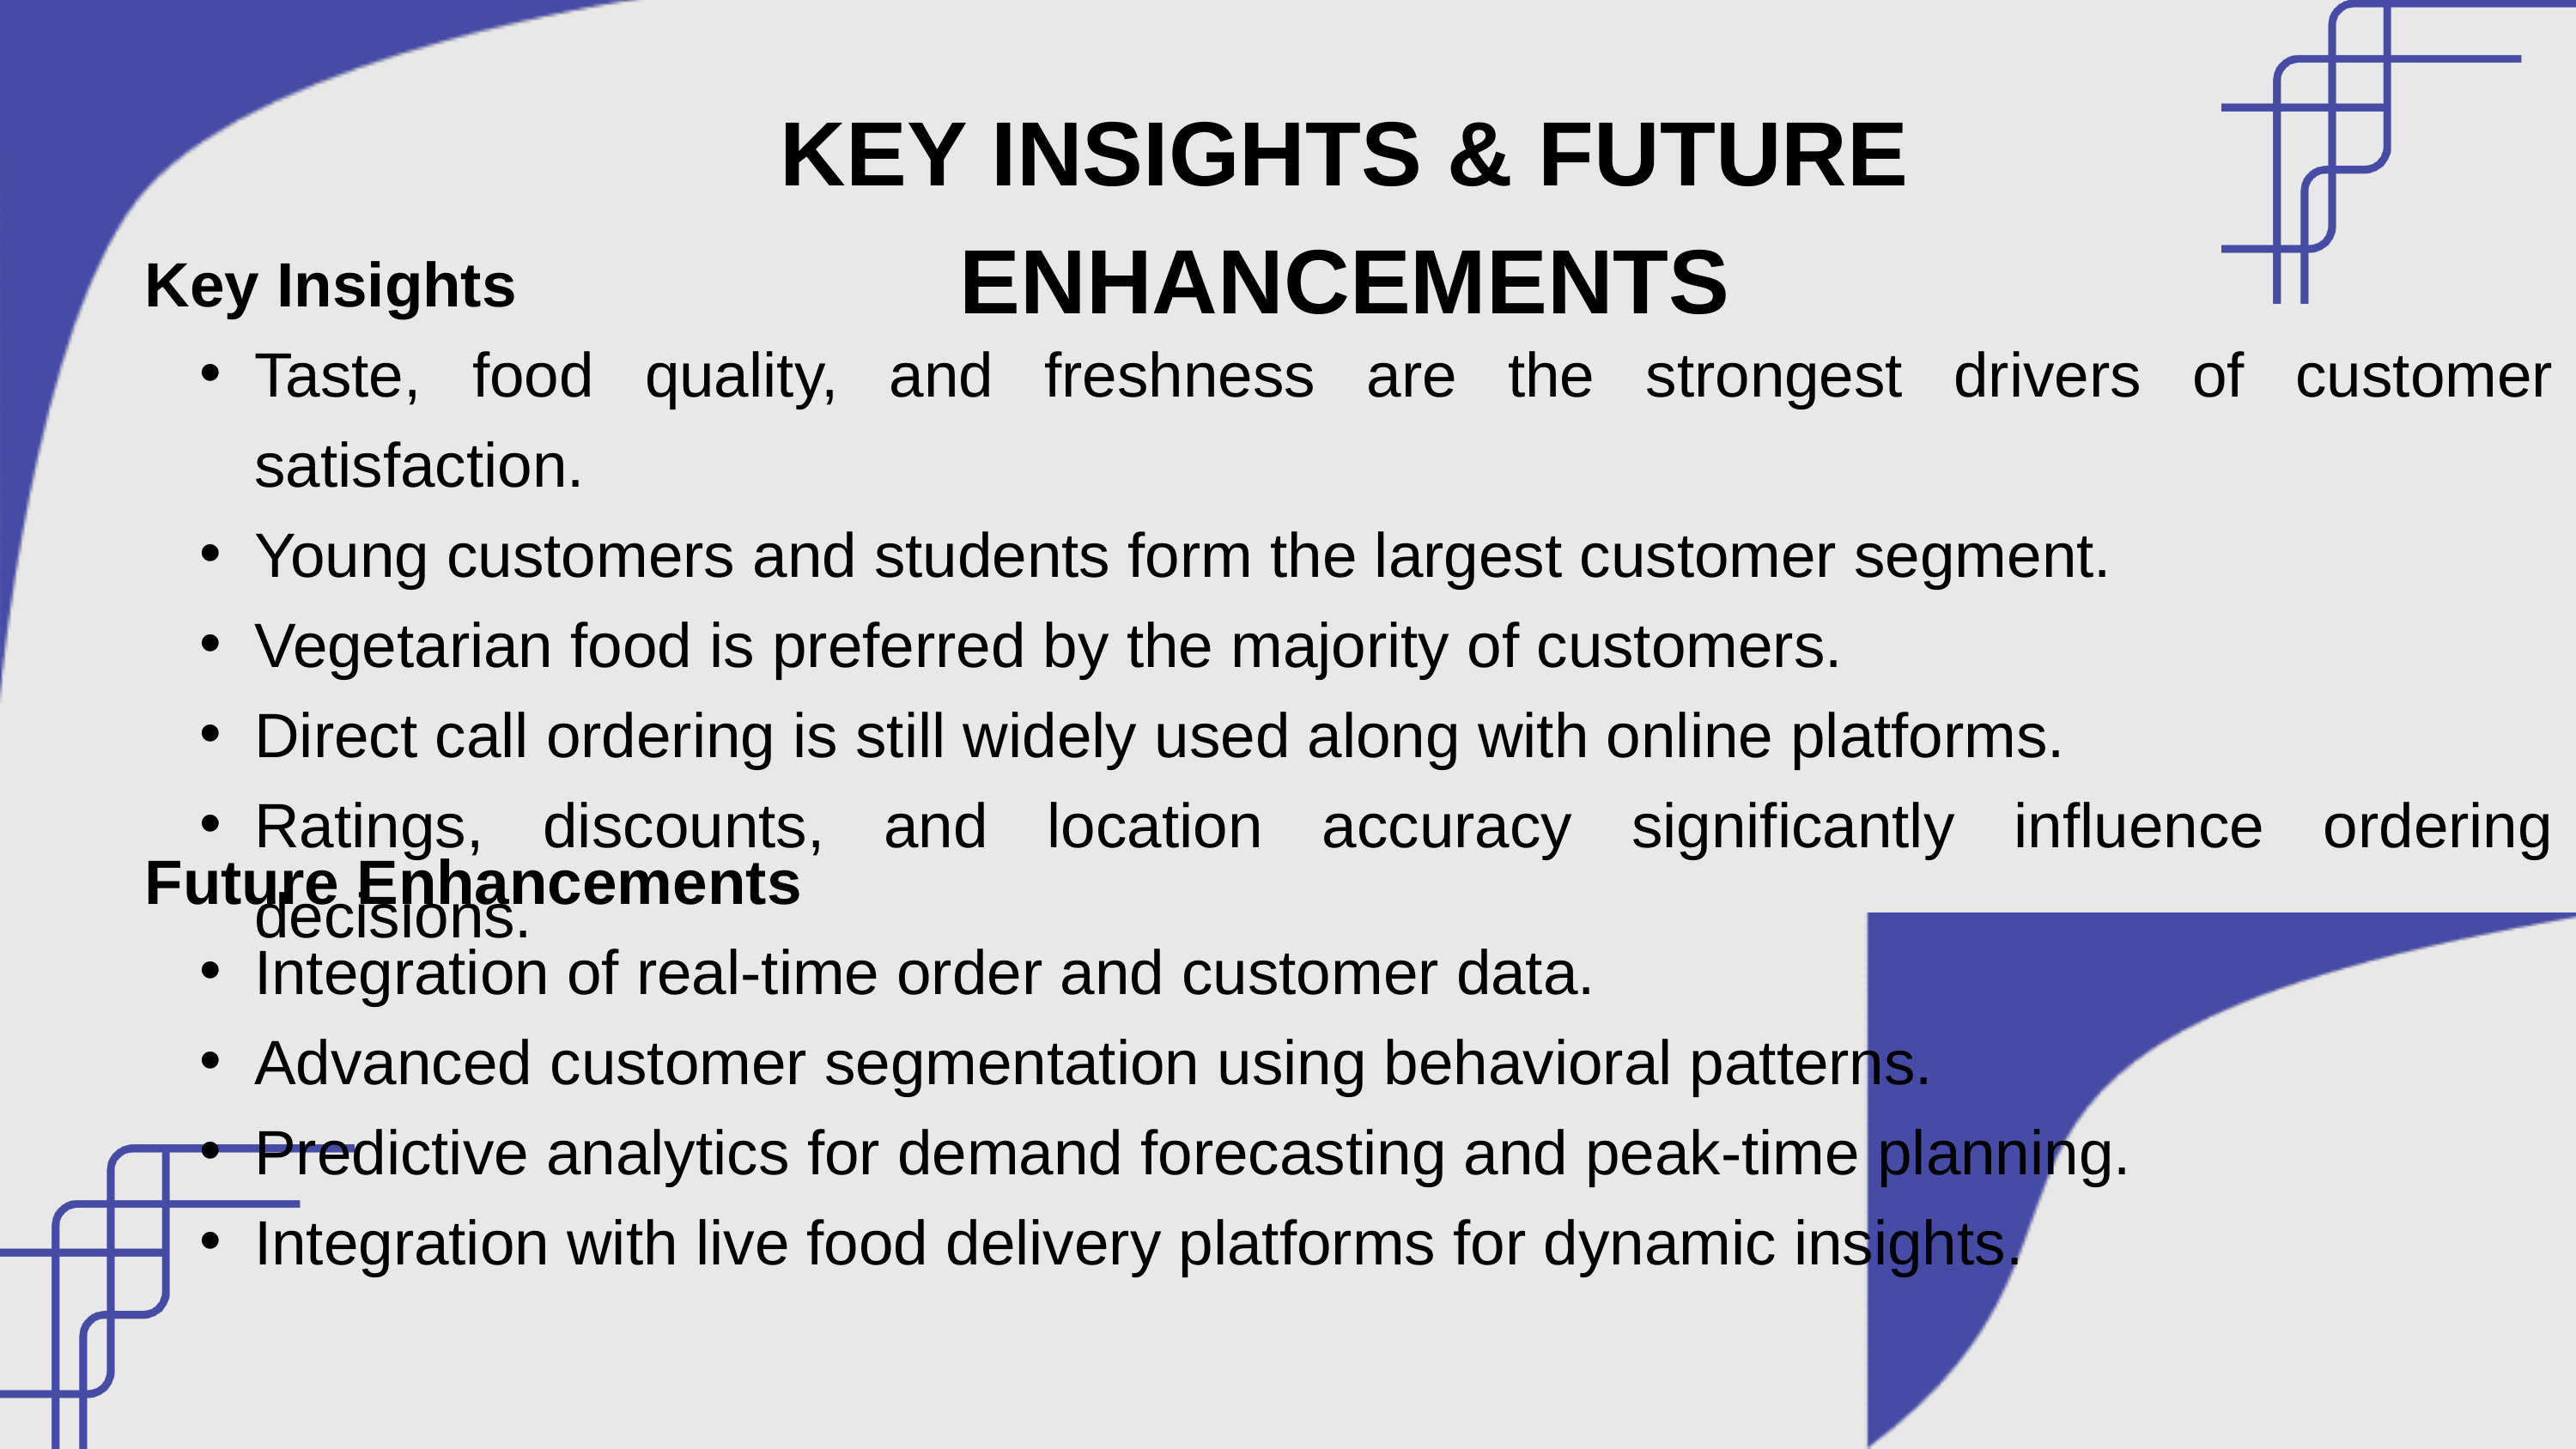

KEY INSIGHTS & FUTURE ENHANCEMENTS
Key Insights
Taste, food quality, and freshness are the strongest drivers of customer satisfaction.
Young customers and students form the largest customer segment.
Vegetarian food is preferred by the majority of customers.
Direct call ordering is still widely used along with online platforms.
Ratings, discounts, and location accuracy significantly influence ordering decisions.
Future Enhancements
Integration of real-time order and customer data.
Advanced customer segmentation using behavioral patterns.
Predictive analytics for demand forecasting and peak-time planning.
Integration with live food delivery platforms for dynamic insights.